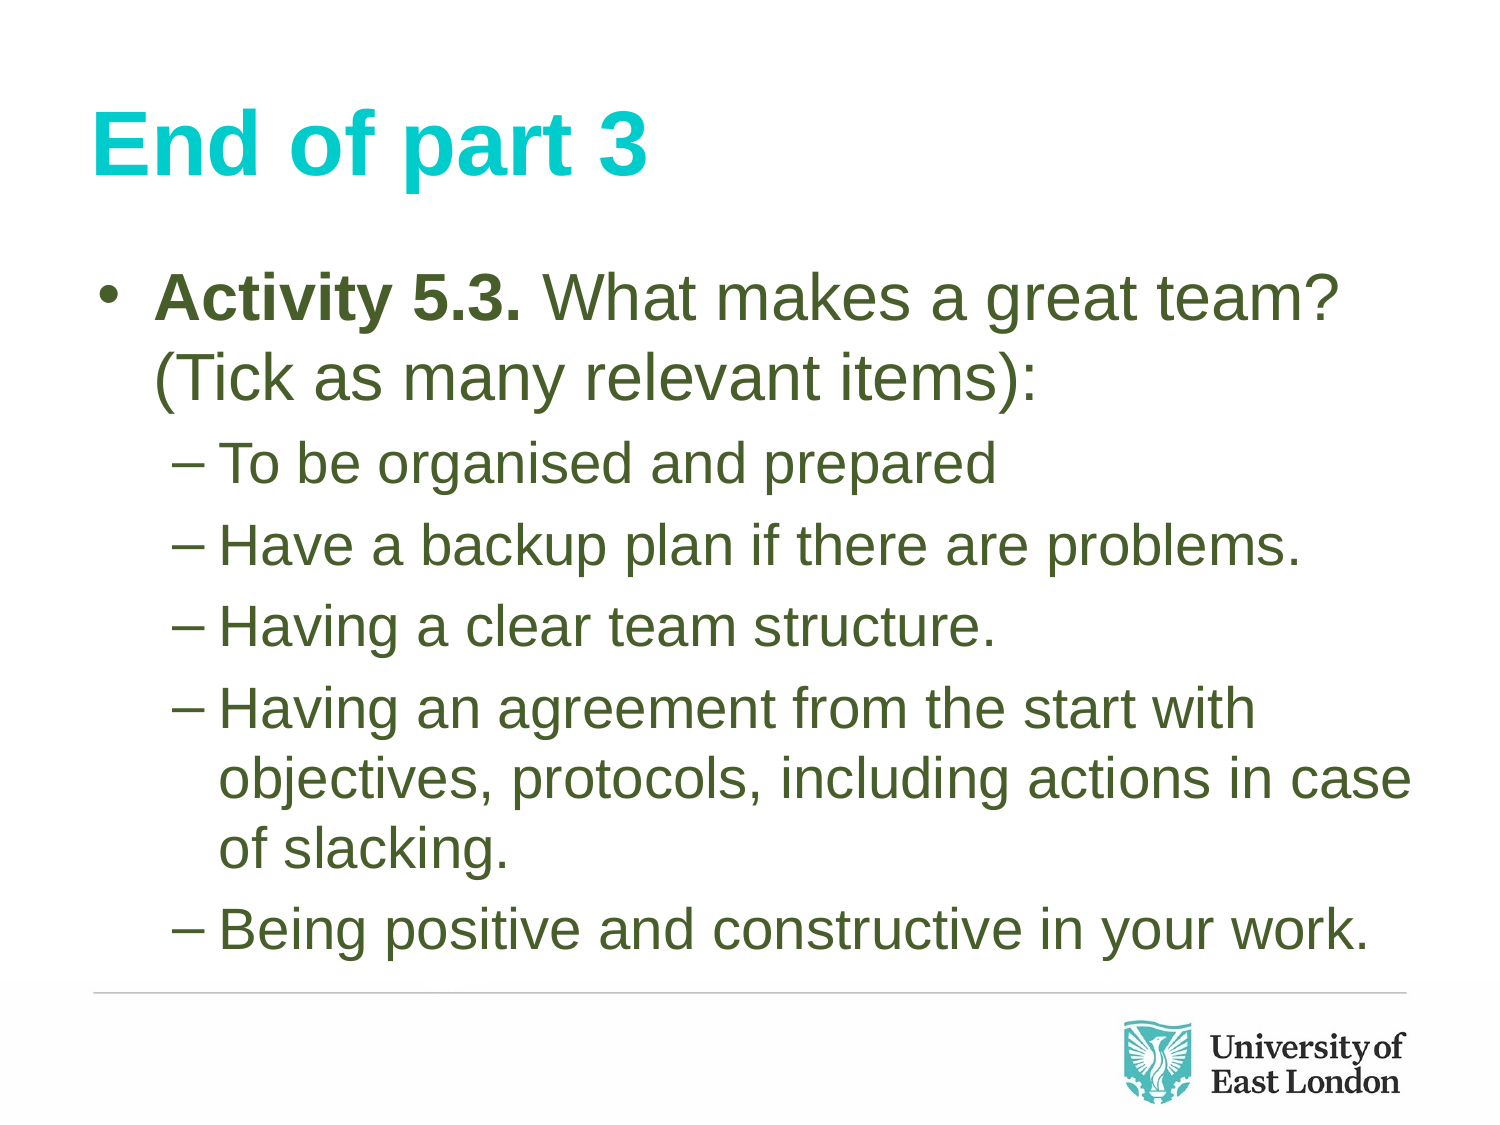

# End of part 3
Activity 5.3. What makes a great team? (Tick as many relevant items):
To be organised and prepared
Have a backup plan if there are problems.
Having a clear team structure.
Having an agreement from the start with objectives, protocols, including actions in case of slacking.
Being positive and constructive in your work.